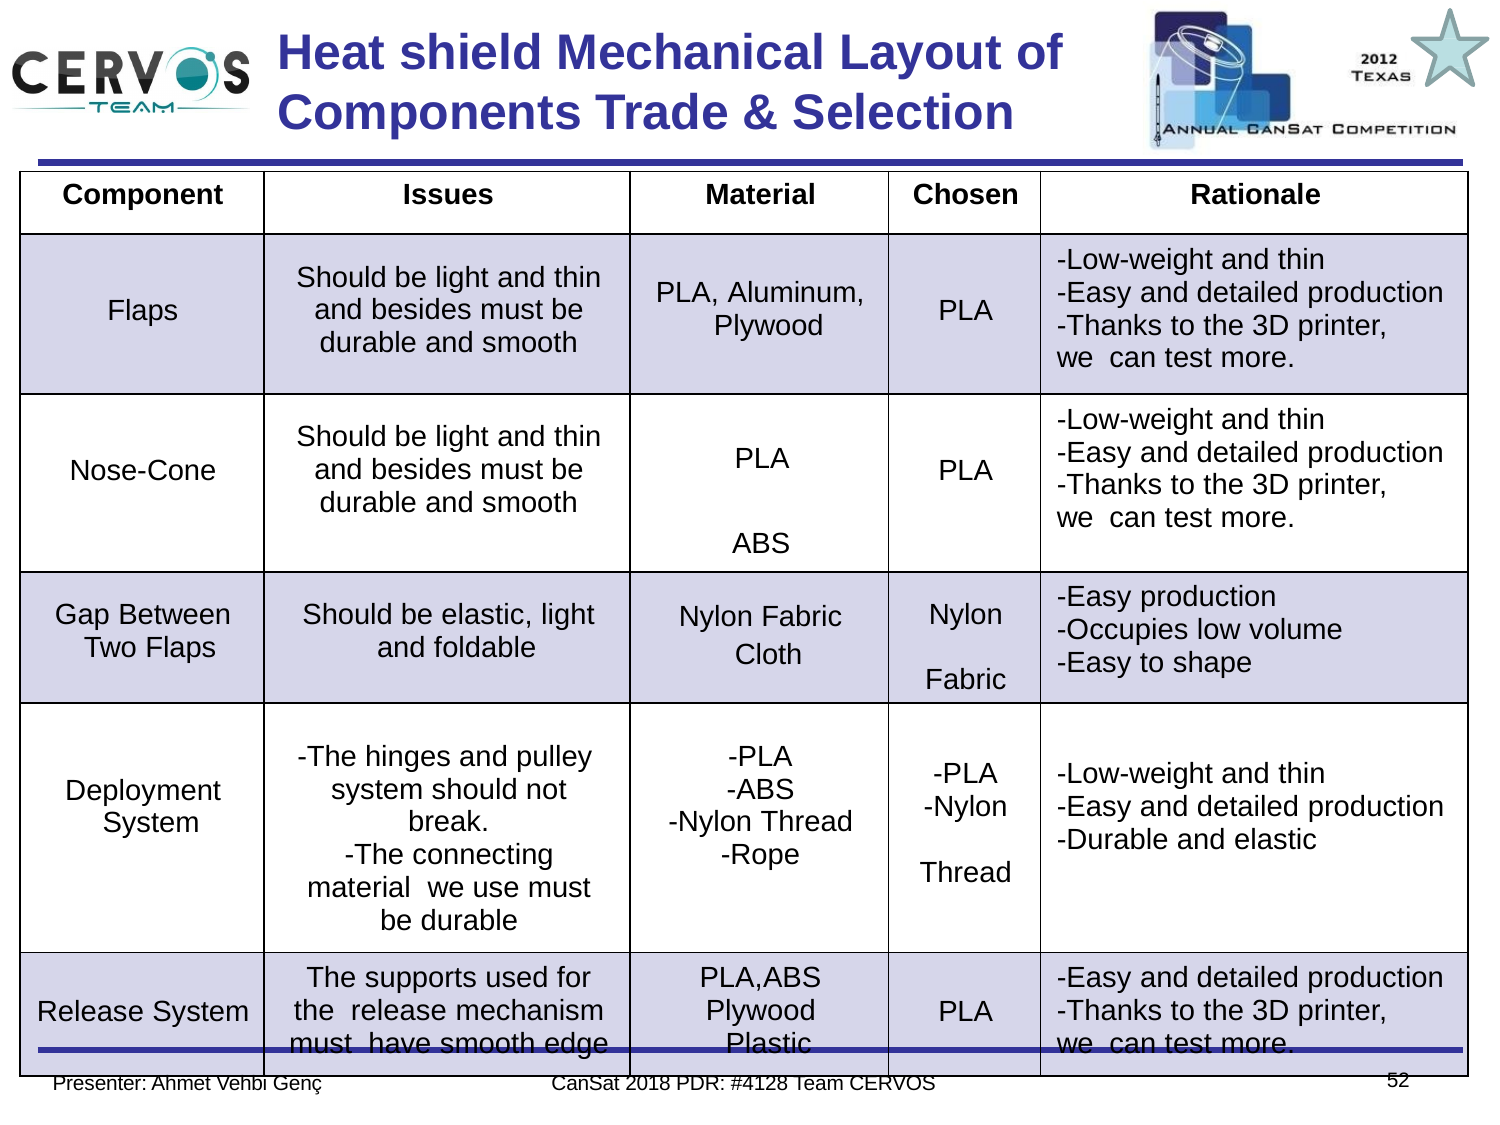

# Heat shield Mechanical Layout of
Components Trade & Selection
Team Logo
Here
(If You Want)

| Component | Issues | Material | Chosen | Rationale |
| --- | --- | --- | --- | --- |
| Flaps | Should be light and thin and besides must be durable and smooth | PLA, Aluminum, Plywood | PLA | -Low-weight and thin -Easy and detailed production -Thanks to the 3D printer, we can test more. |
| Nose-Cone | Should be light and thin and besides must be durable and smooth | PLA ABS | PLA | -Low-weight and thin -Easy and detailed production -Thanks to the 3D printer, we can test more. |
| Gap Between Two Flaps | Should be elastic, light and foldable | Nylon Fabric Cloth | Nylon Fabric | -Easy production -Occupies low volume -Easy to shape |
| Deployment System | -The hinges and pulley system should not break. -The connecting material we use must be durable | -PLA -ABS -Nylon Thread -Rope | -PLA -Nylon Thread | -Low-weight and thin -Easy and detailed production -Durable and elastic |
| Release System | The supports used for the release mechanism must have smooth edge | PLA,ABS Plywood Plastic | PLA | -Easy and detailed production -Thanks to the 3D printer, we can test more. |
52
Presenter: Ahmet Vehbi Genç
CanSat 2018 PDR: #4128 Team CERVOS